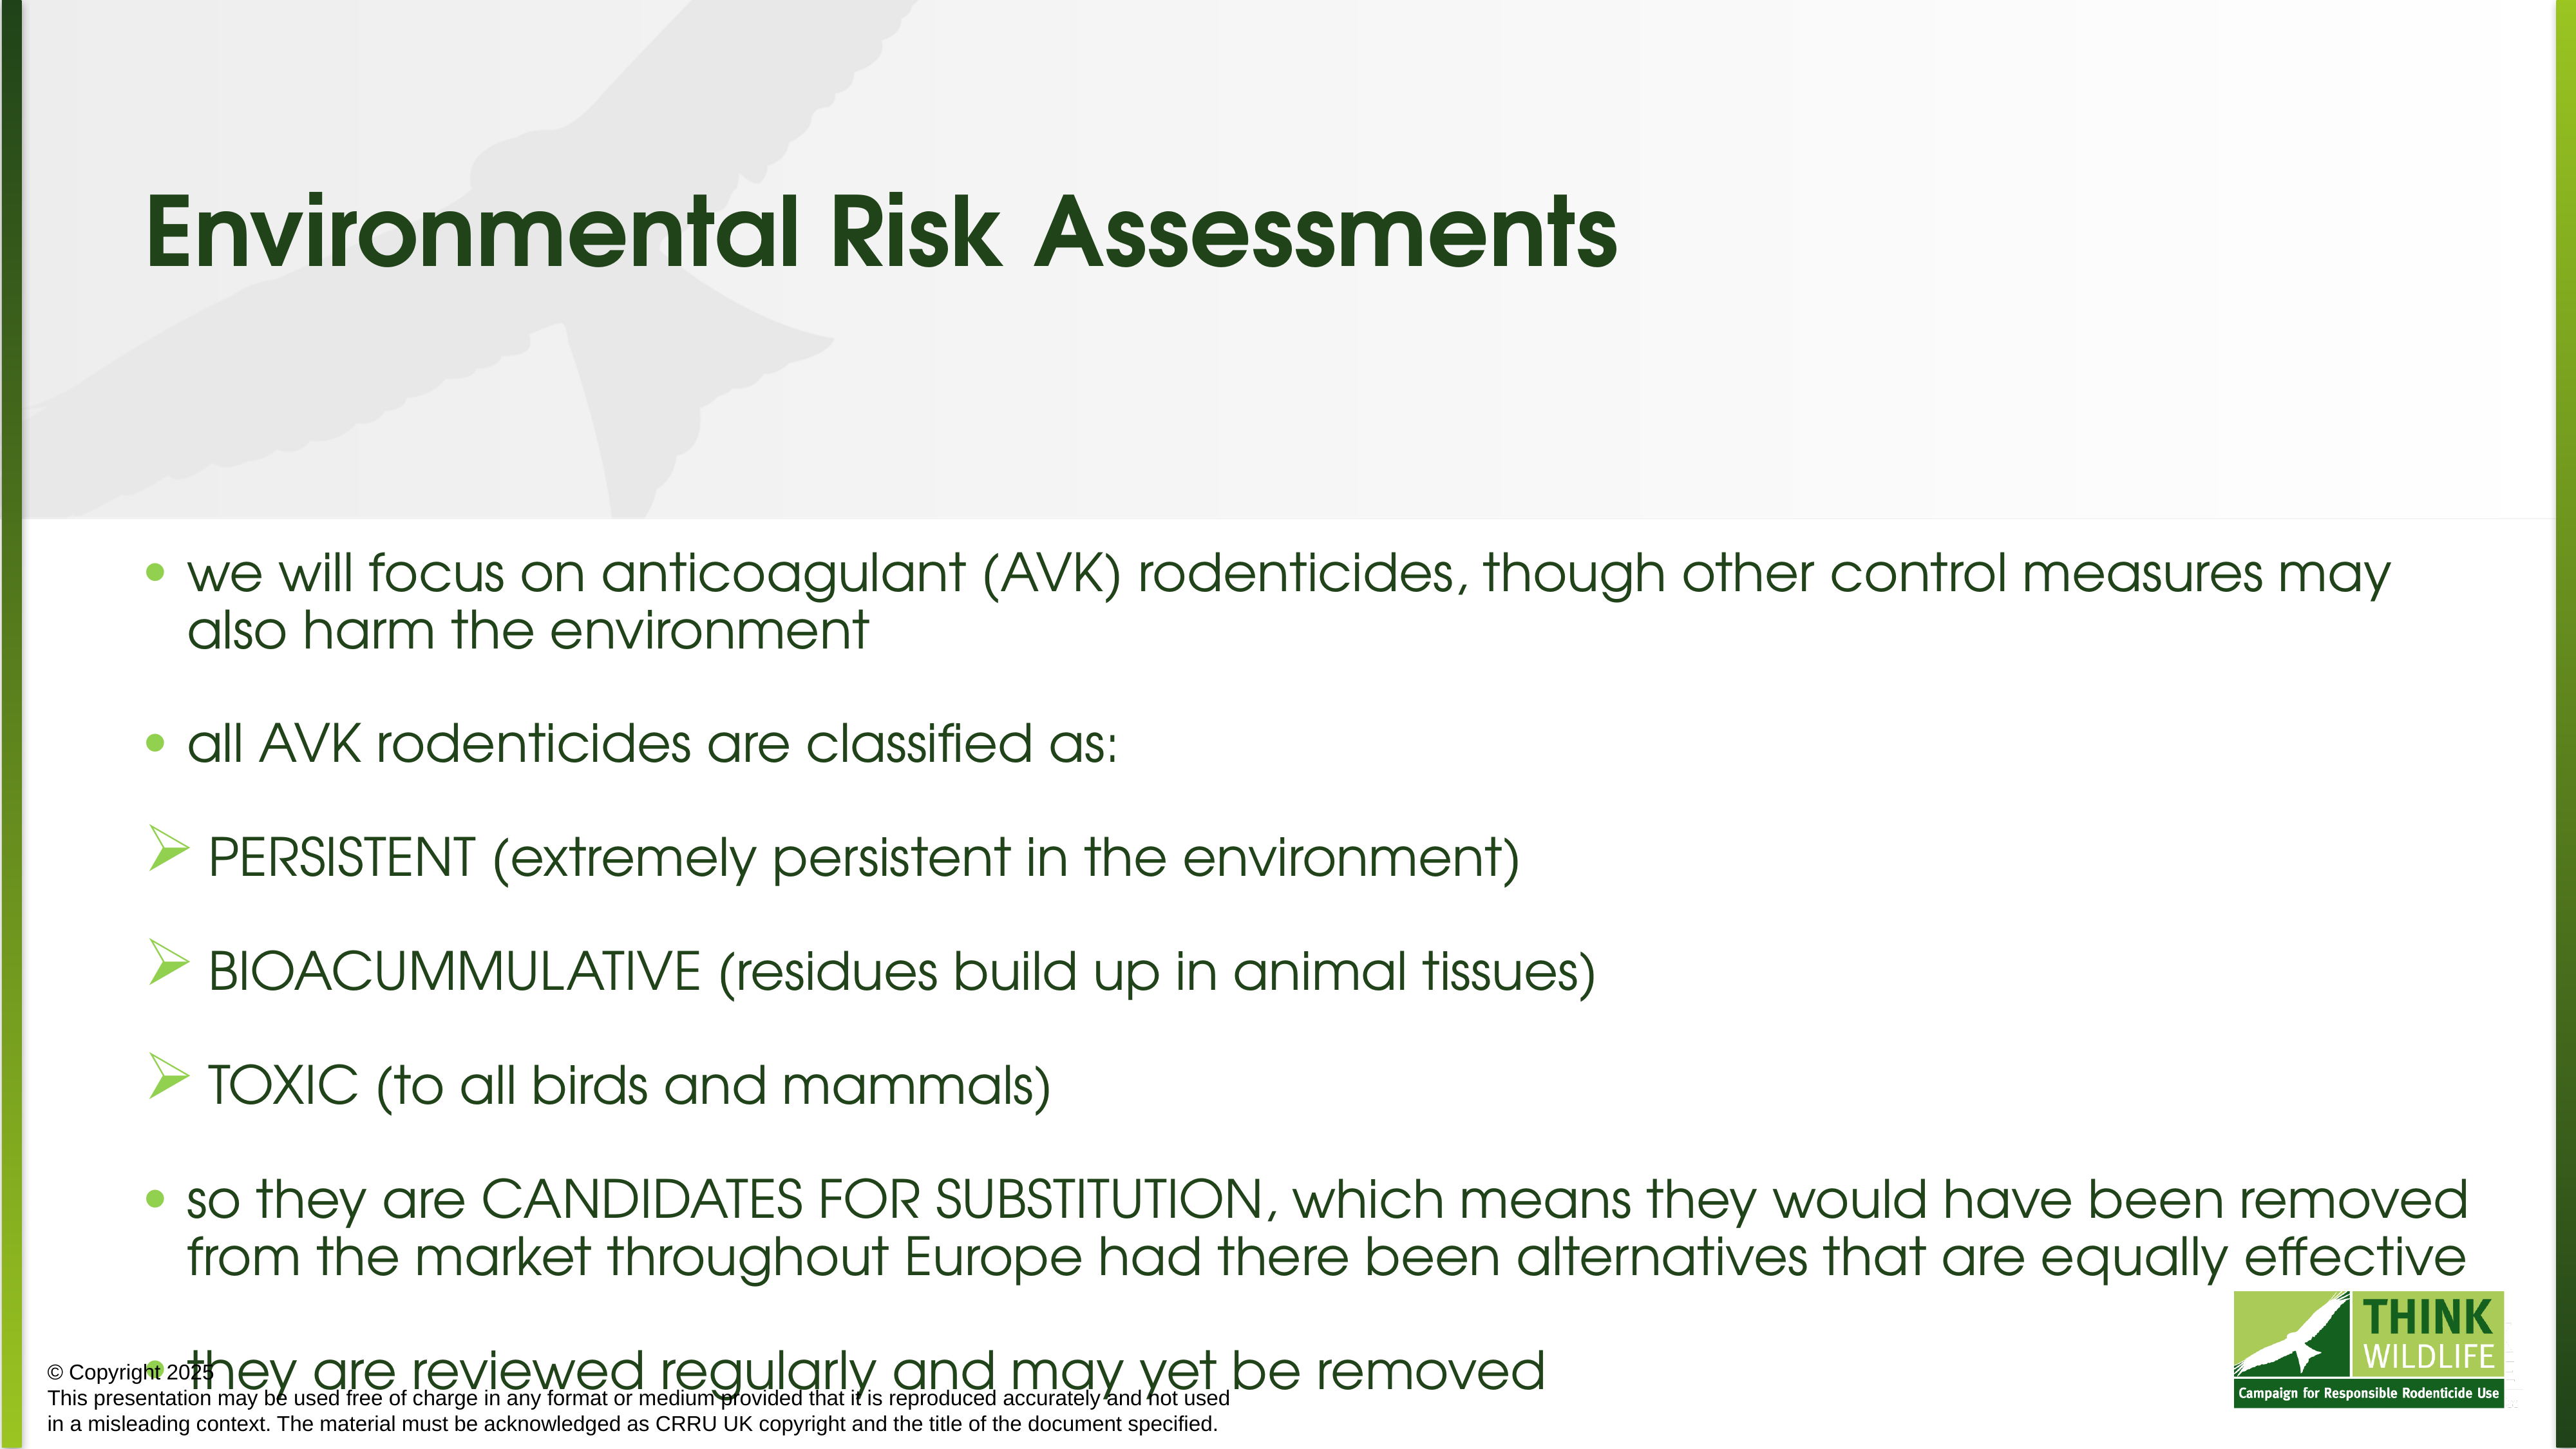

Environmental Risk Assessments
we will focus on anticoagulant (AVK) rodenticides, though other control measures may also harm the environment

all AVK rodenticides are classified as:

PERSISTENT (extremely persistent in the environment)

BIOACUMMULATIVE (residues build up in animal tissues)

TOXIC (to all birds and mammals)

so they are CANDIDATES FOR SUBSTITUTION, which means they would have been removed from the market throughout Europe had there been alternatives that are equally effective

they are reviewed regularly and may yet be removed
© Copyright 2025
This presentation may be used free of charge in any format or medium provided that it is reproduced accurately and not used
in a misleading context. The material must be acknowledged as CRRU UK copyright and the title of the document specified.